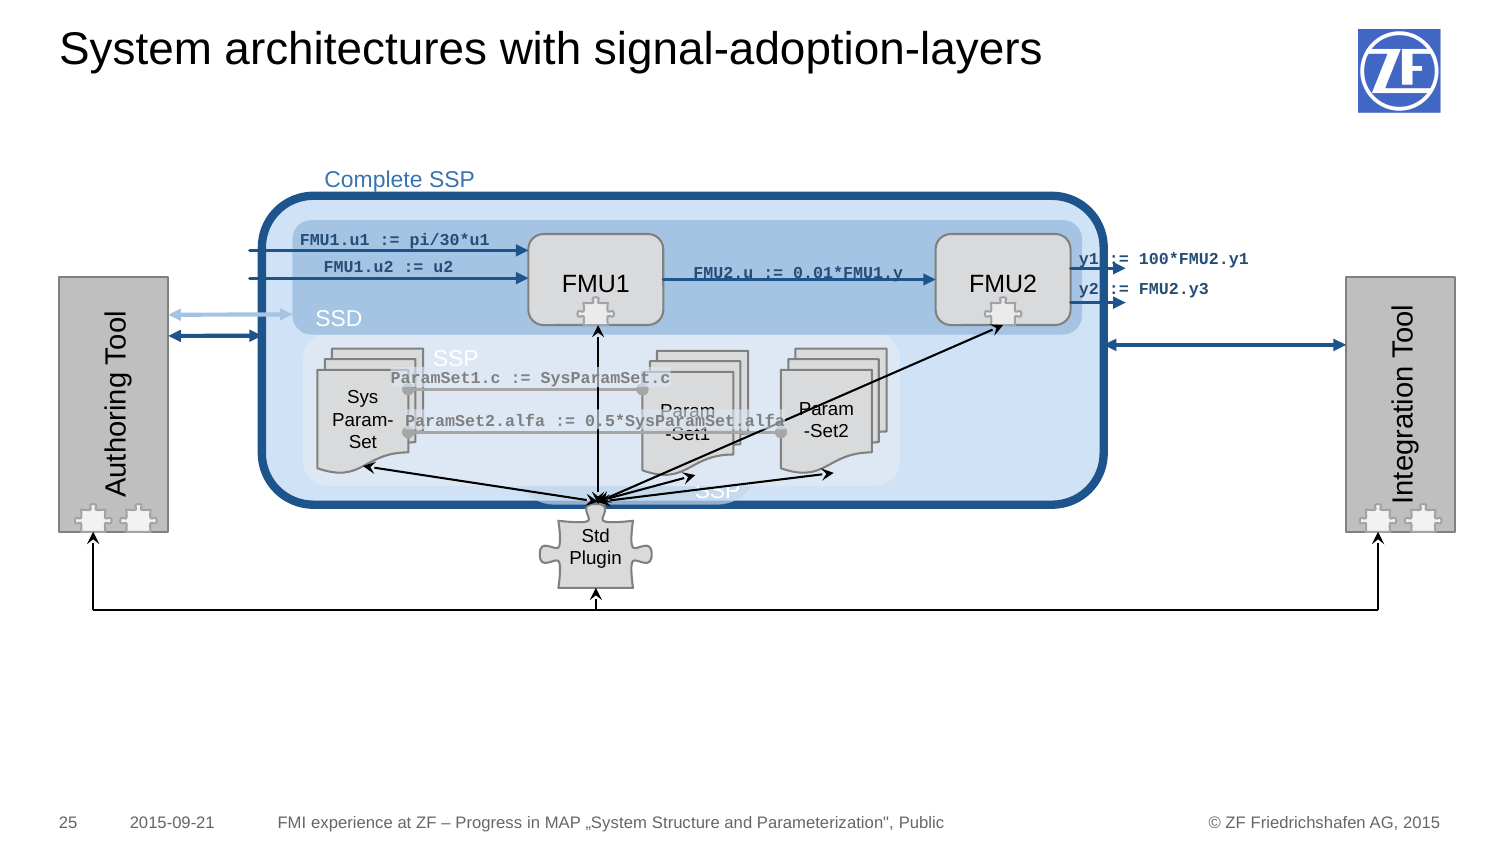

# System architectures with signal-adoption-layers
Complete SSP

SSP
FMU1.u1 := pi/30*u1
FMU1

FMU2

y1 := 100*FMU2.y1
FMU1.u2 := u2
FMU2.u := 0.01*FMU1.y
Integration Tool

Authoring Tool

y2 := FMU2.y3
SSD

SSP
Sys Param-Set
Param-Set2
Param-Set1
ParamSet1.c := SysParamSet.c
ParamSet2.alfa := 0.5*SysParamSet.alfa
Std Plugin